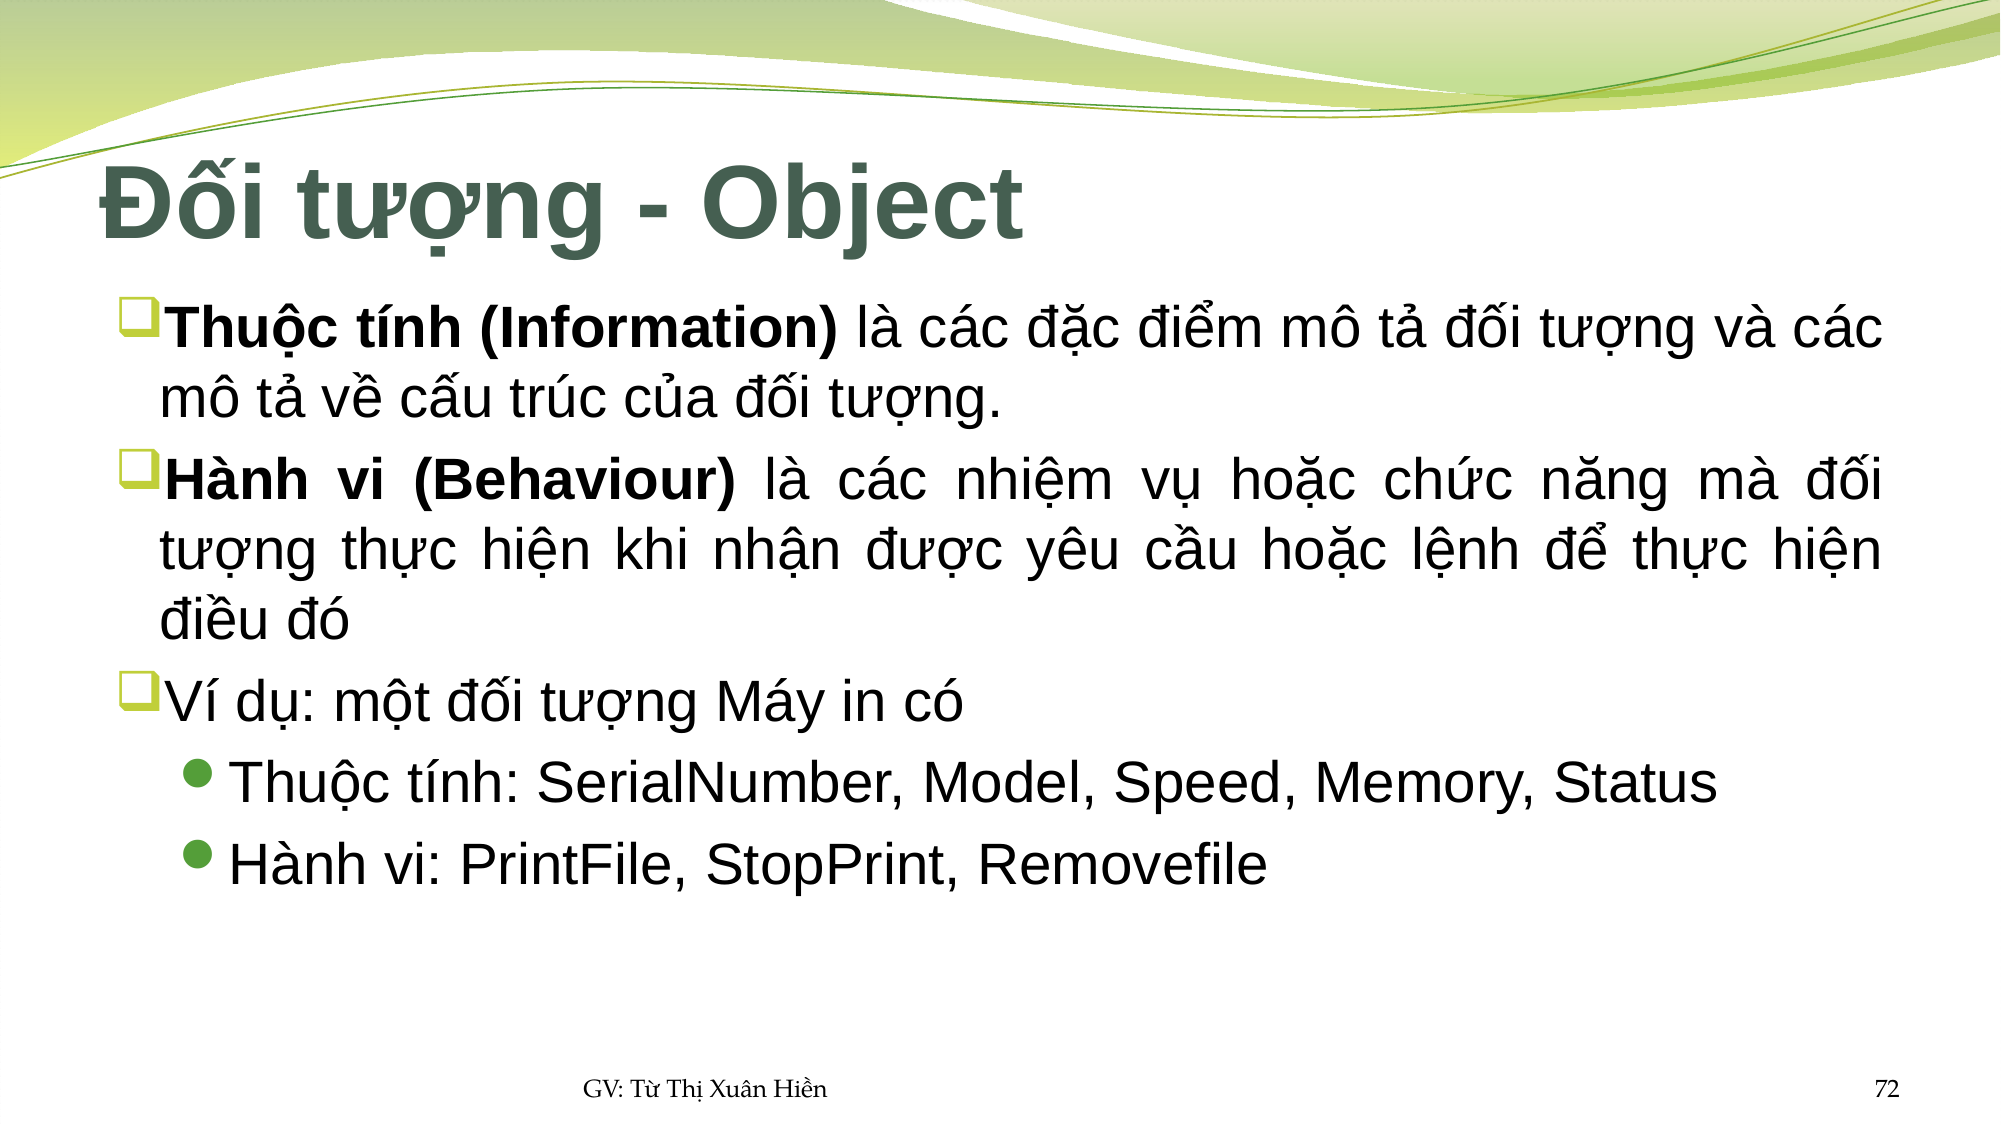

# Đối tượng - Object
Thuộc tính (Information) là các đặc điểm mô tả đối tượng và các mô tả về cấu trúc của đối tượng.
Hành vi (Behaviour) là các nhiệm vụ hoặc chức năng mà đối tượng thực hiện khi nhận được yêu cầu hoặc lệnh để thực hiện điều đó
Ví dụ: một đối tượng Máy in có
Thuộc tính: SerialNumber, Model, Speed, Memory, Status
Hành vi: PrintFile, StopPrint, Removefile

GV: Từ Thị Xuân Hiền
72